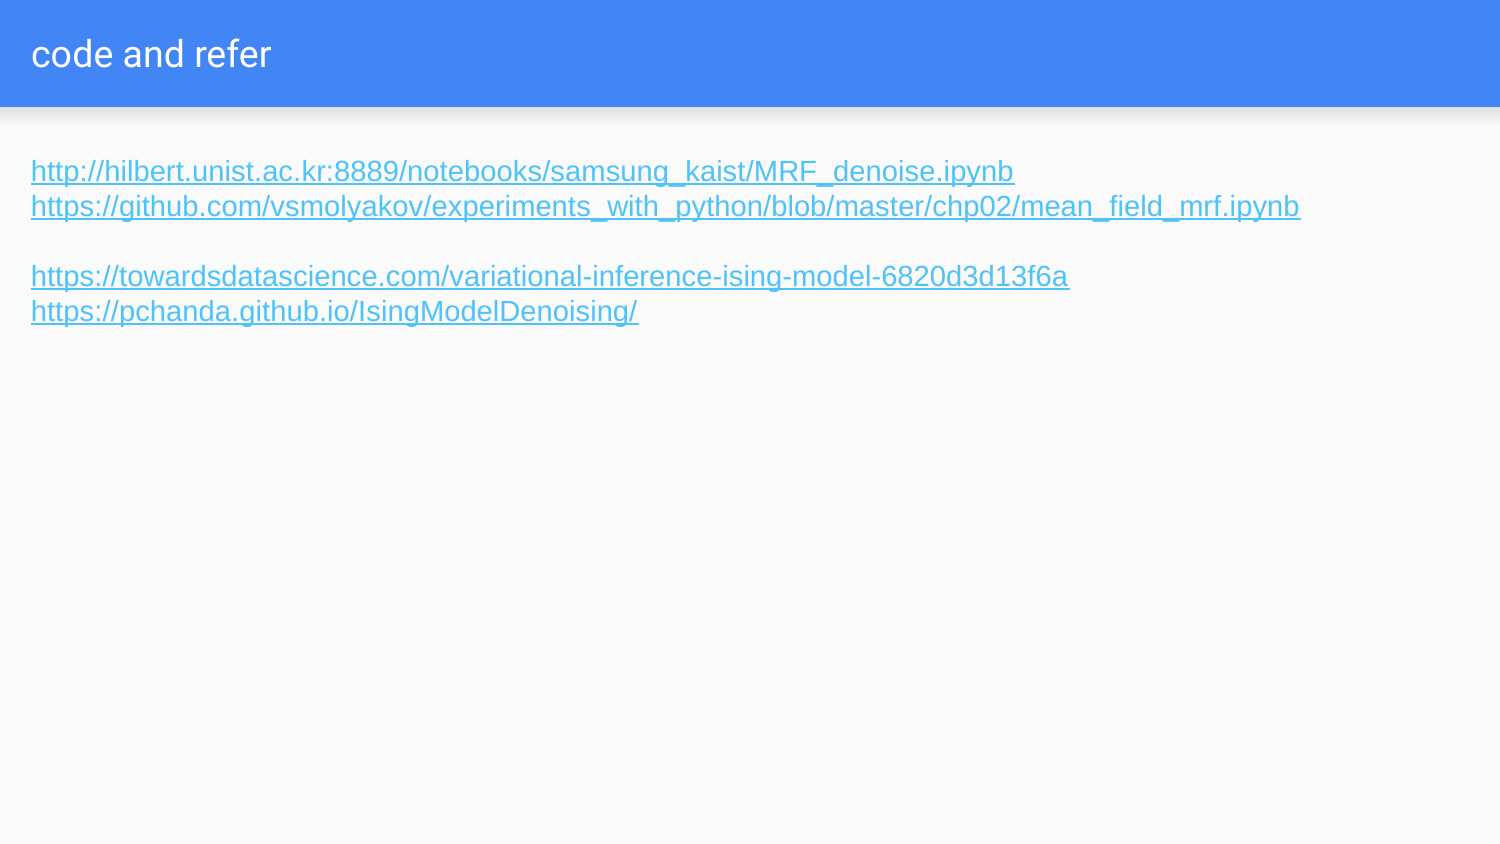

# code and refer
http://hilbert.unist.ac.kr:8889/notebooks/samsung_kaist/MRF_denoise.ipynb
https://github.com/vsmolyakov/experiments_with_python/blob/master/chp02/mean_field_mrf.ipynb

https://towardsdatascience.com/variational-inference-ising-model-6820d3d13f6a
https://pchanda.github.io/IsingModelDenoising/